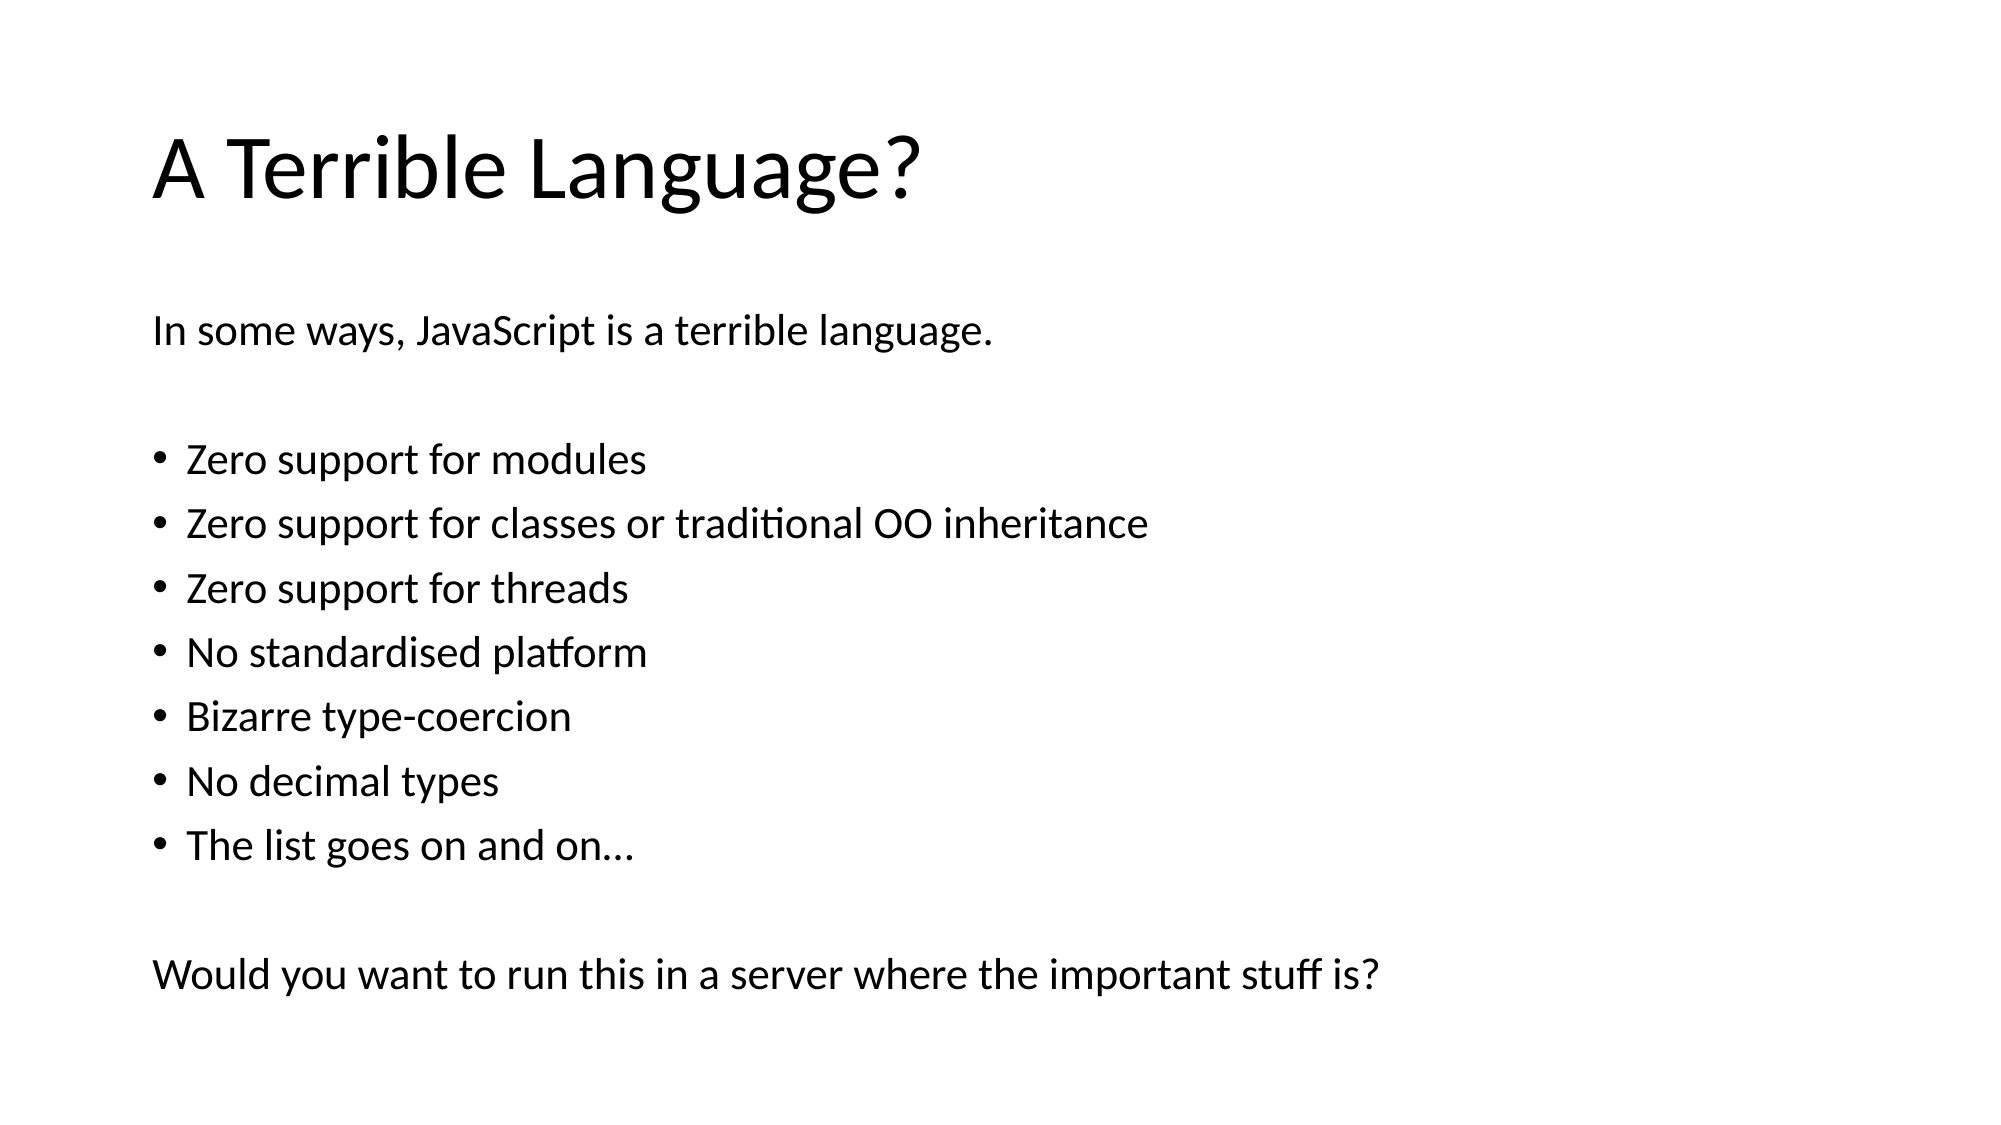

# A Terrible Language?
In some ways, JavaScript is a terrible language.

Zero support for modules
Zero support for classes or traditional OO inheritance
Zero support for threads
No standardised platform
Bizarre type-coercion
No decimal types
The list goes on and on…

Would you want to run this in a server where the important stuff is?